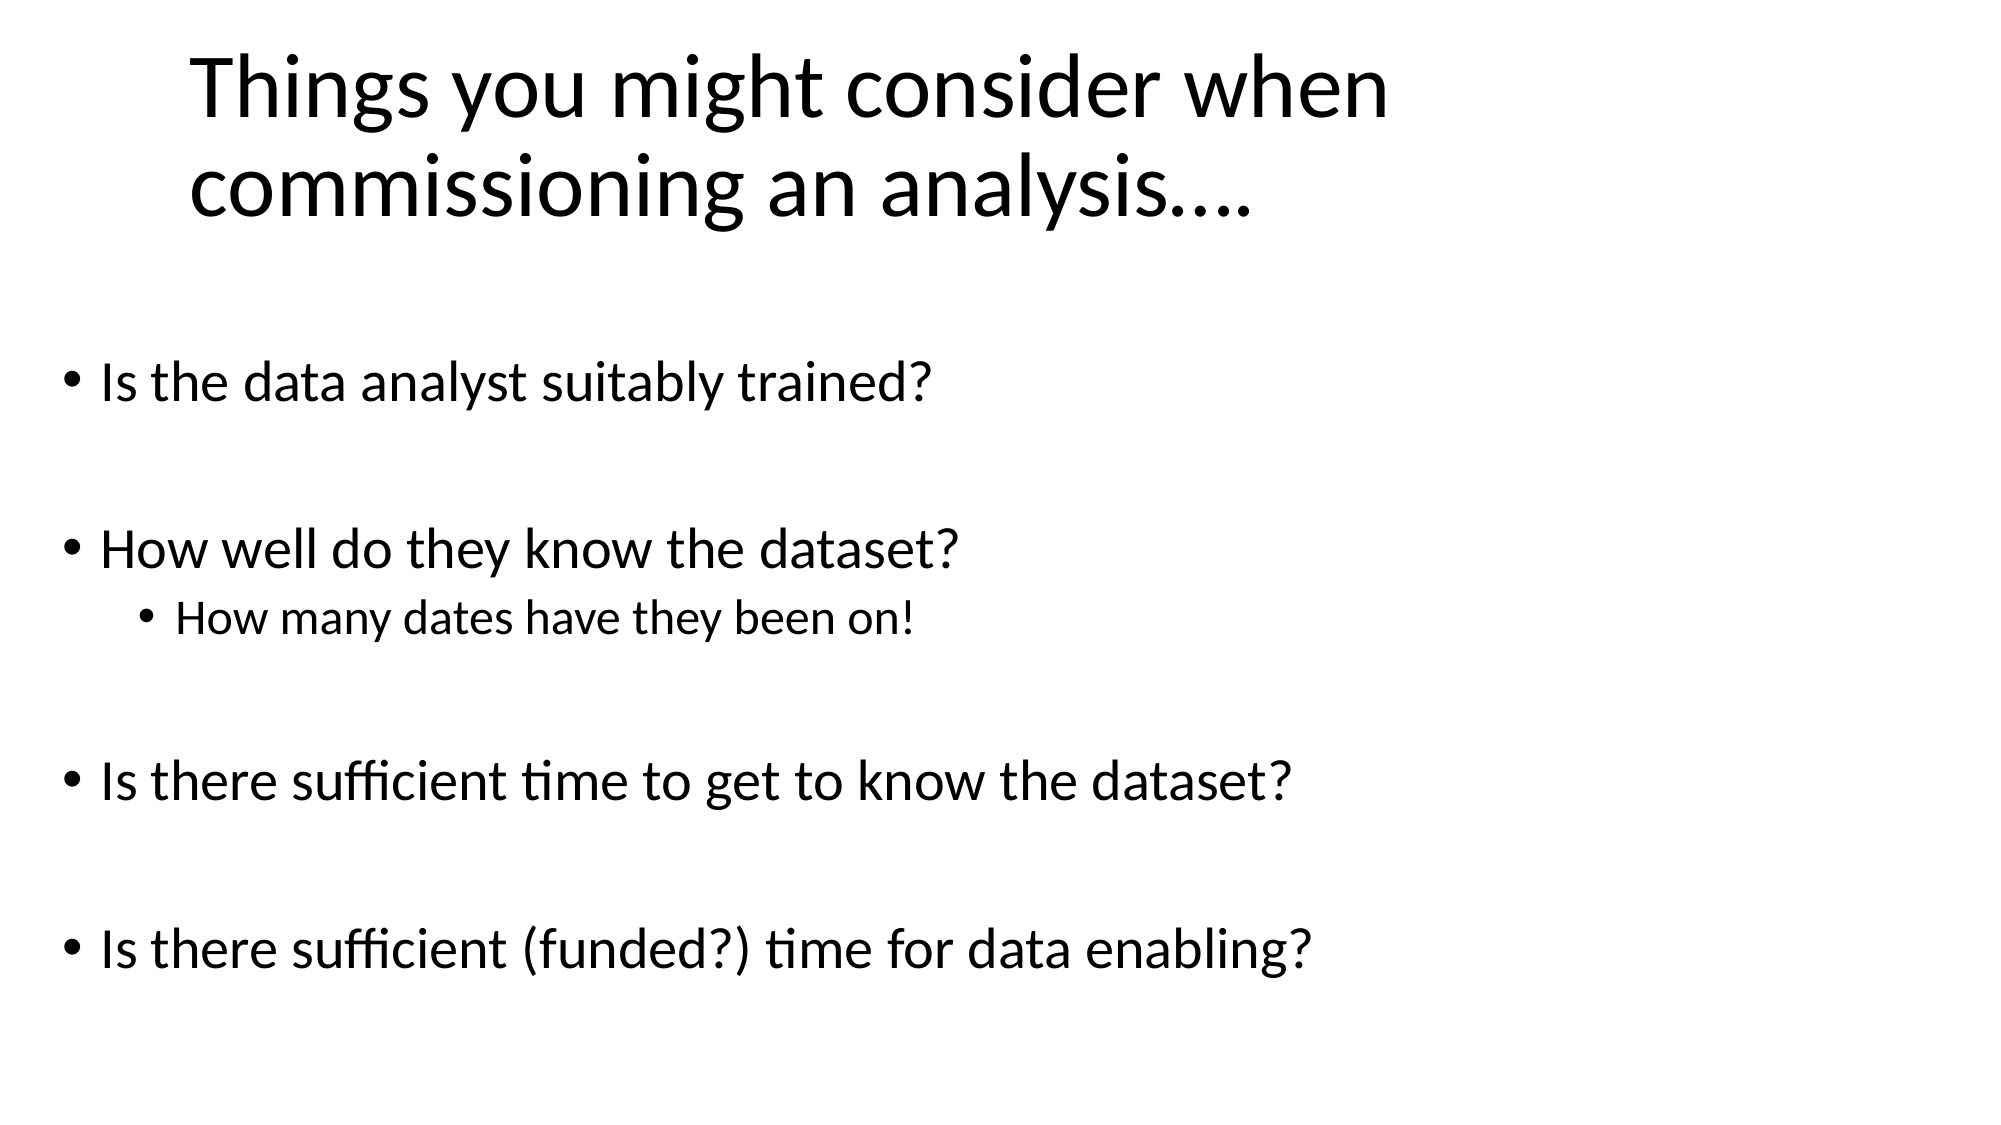

# Things you might consider when commissioning an analysis….
Is the data analyst suitably trained?

How well do they know the dataset?
How many dates have they been on!

Is there sufficient time to get to know the dataset?

Is there sufficient (funded?) time for data enabling?